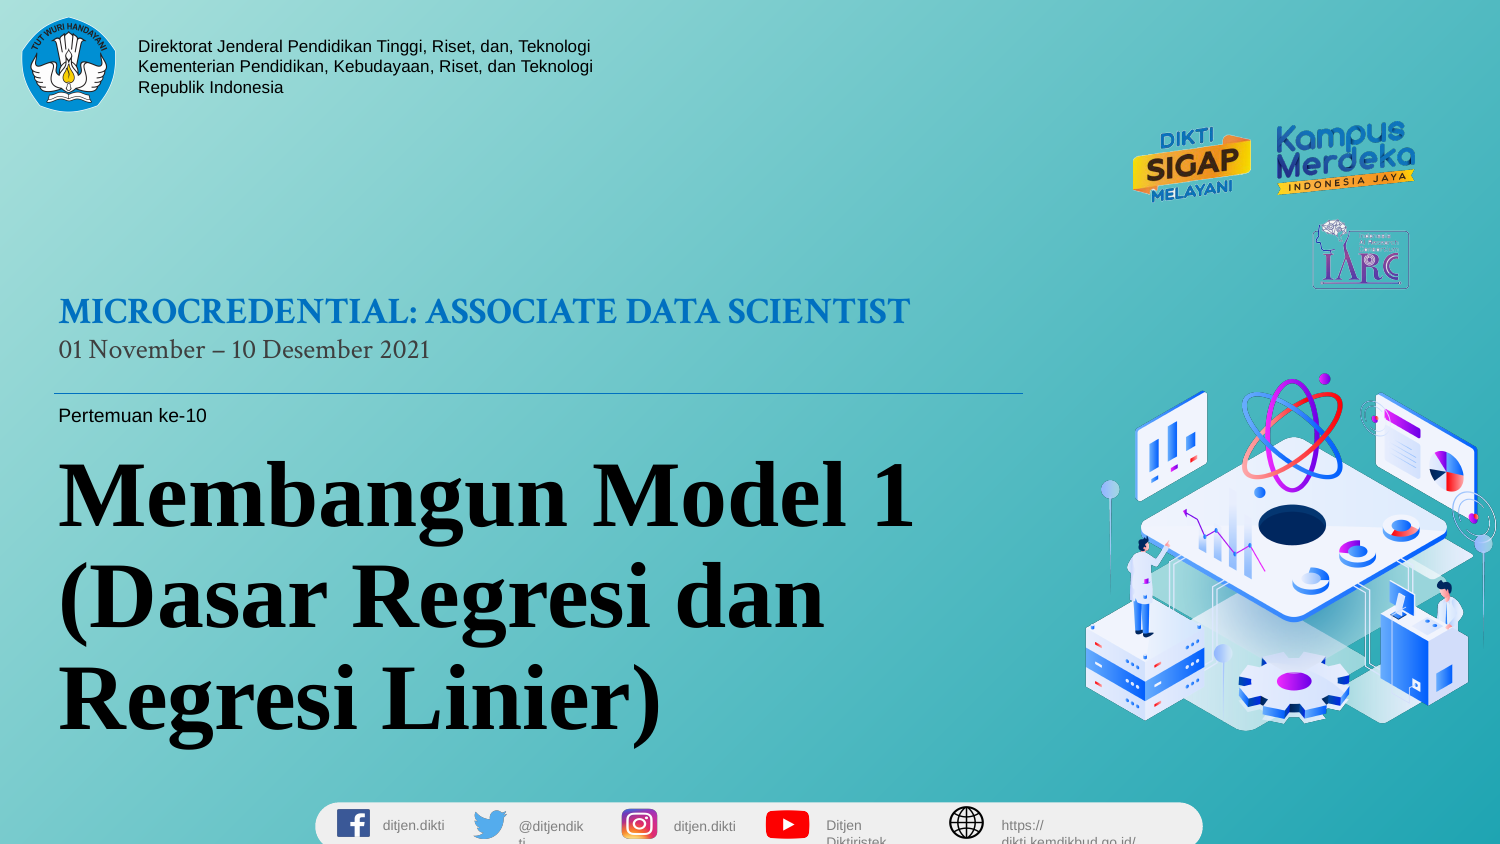

Pertemuan ke-10
# Membangun Model 1 (Dasar Regresi dan Regresi Linier)